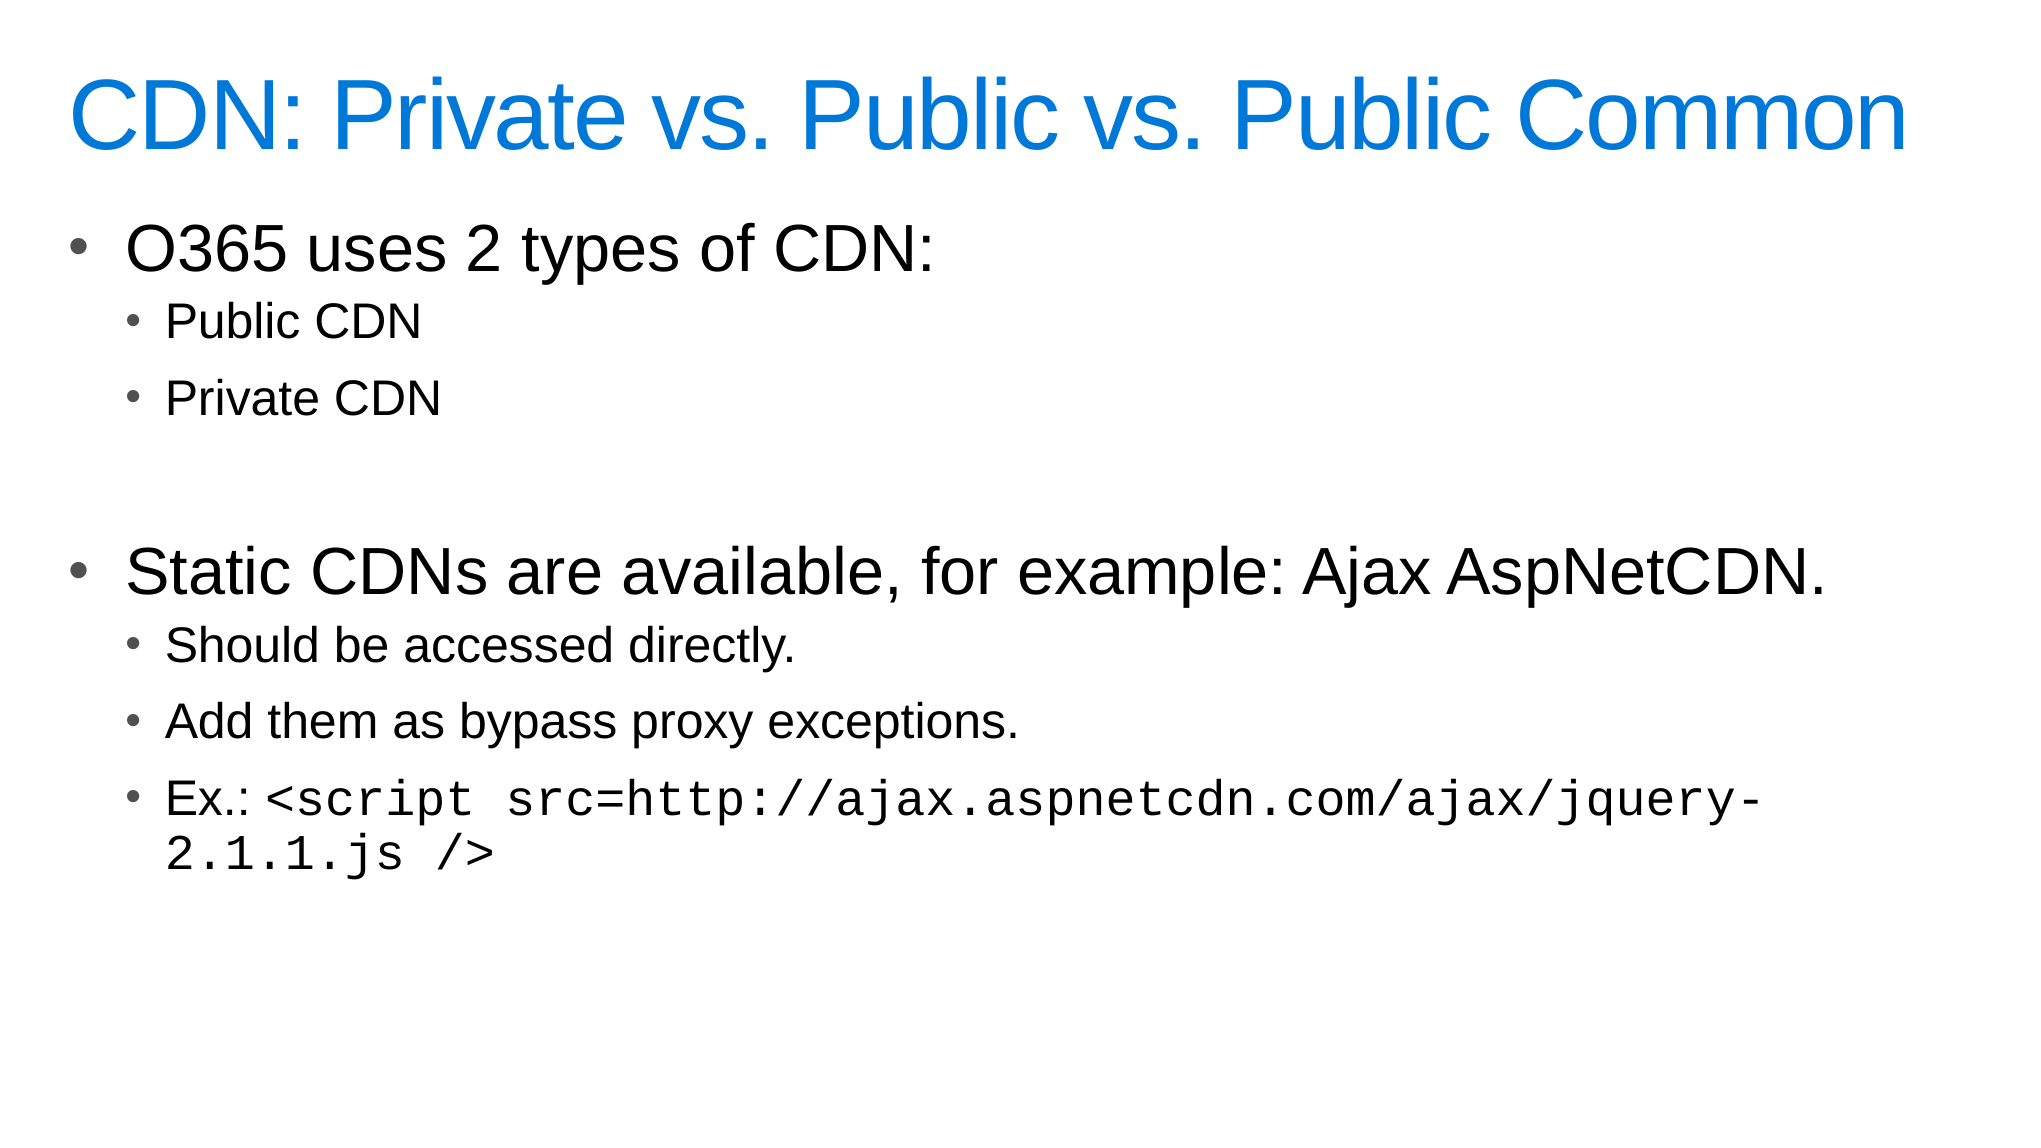

# CDN: Private vs. Public vs. Public Common
O365 uses 2 types of CDN:
Public CDN
Private CDN

Static CDNs are available, for example: Ajax AspNetCDN.
Should be accessed directly.
Add them as bypass proxy exceptions.
Ex.: <script src=http://ajax.aspnetcdn.com/ajax/jquery-2.1.1.js />